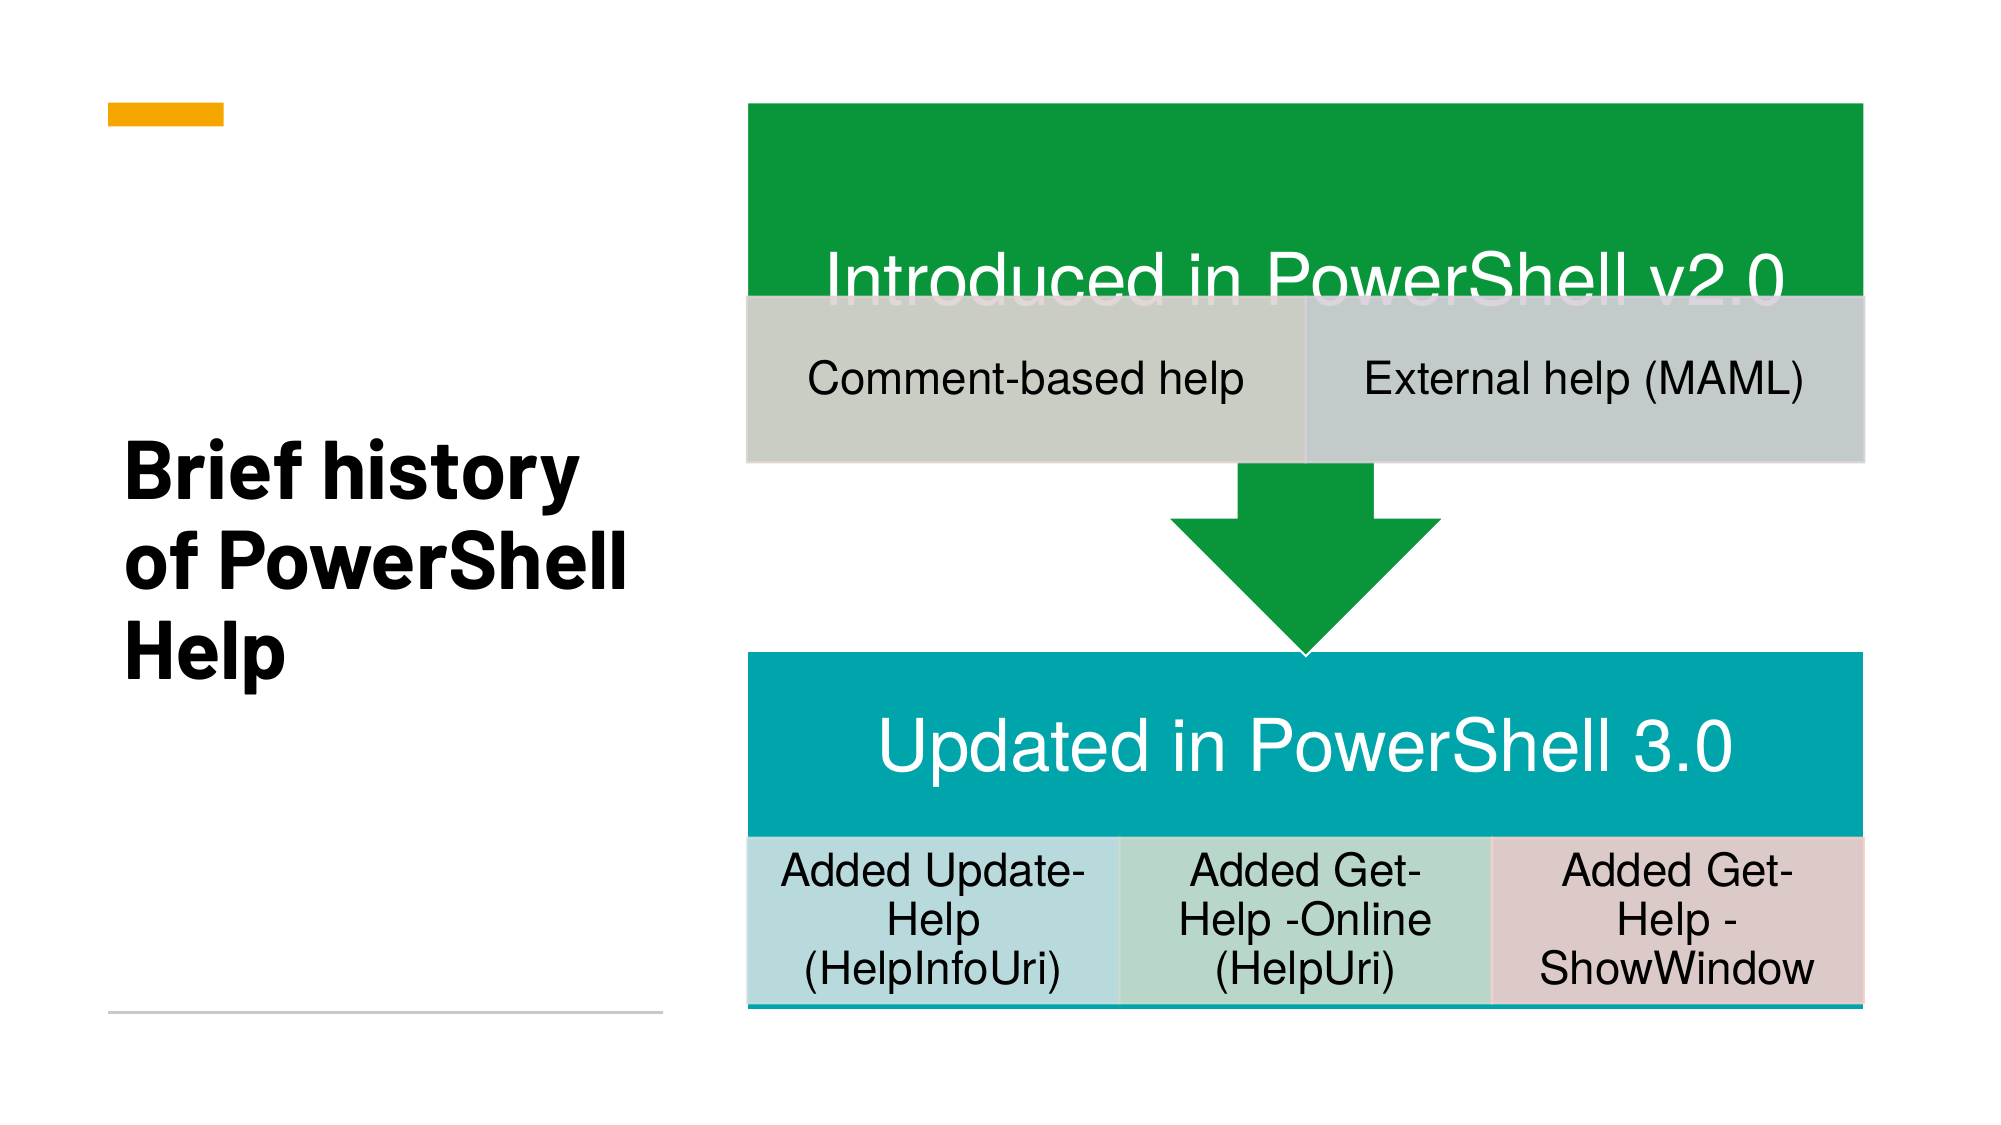

Updated in PowerShell 3.0
Added Update-Help (HelpInfoUri)
Added Get-Help -Online (HelpUri)
Added Get-Help -ShowWindow
Introduced in PowerShell v2.0
Comment-based help
External help (MAML)
# Brief history of PowerShell Help